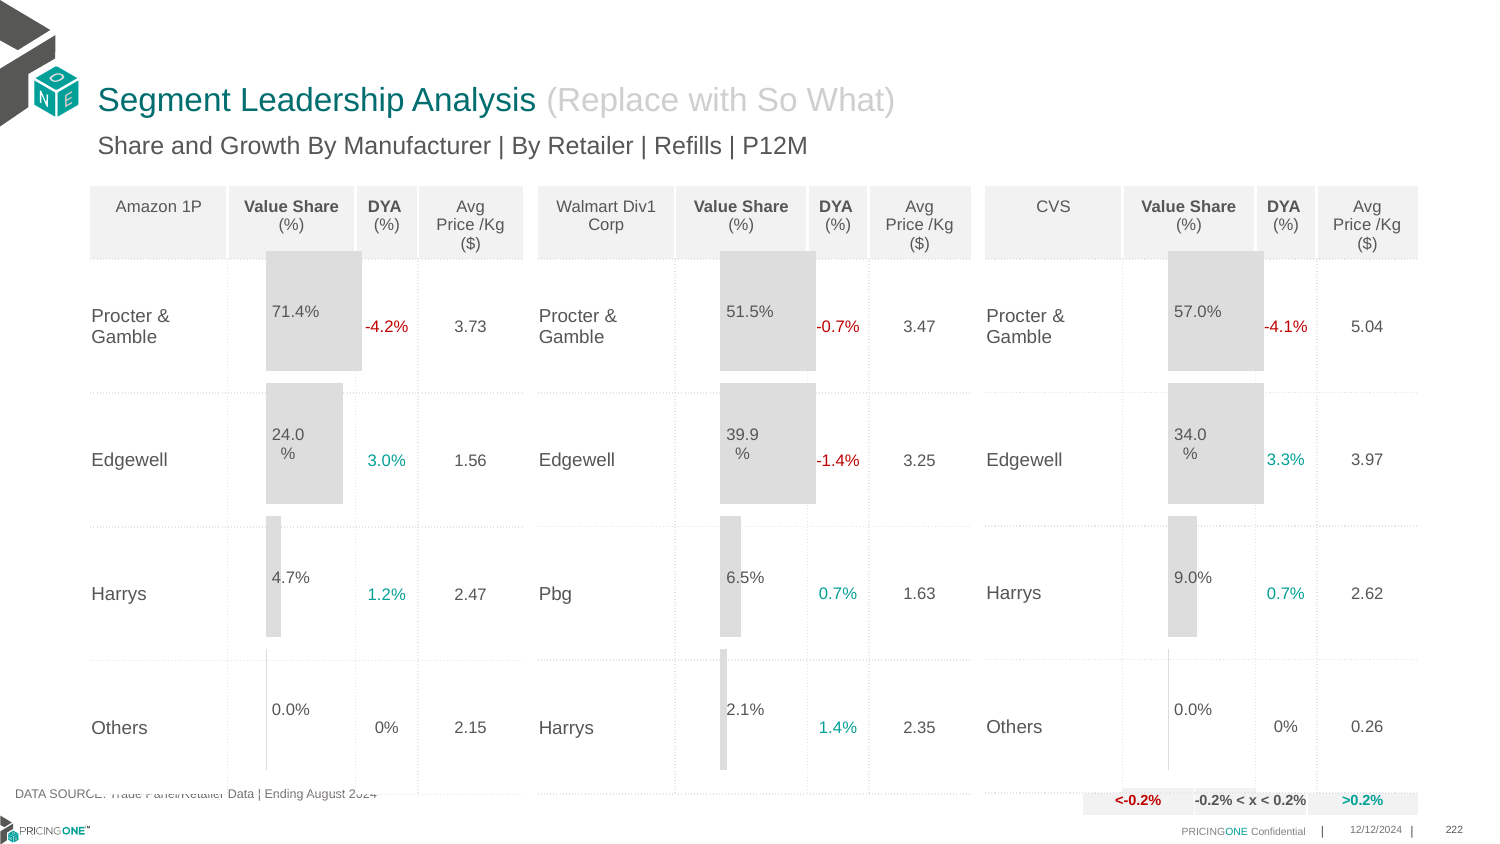

# Segment Leadership Analysis (Replace with So What)
Share and Growth By Manufacturer | By Retailer | Refills | P12M
| Walmart Div1 Corp | Value Share (%) | DYA (%) | Avg Price /Kg ($) |
| --- | --- | --- | --- |
| Procter & Gamble |  | -0.7% | 3.47 |
| Edgewell |  | -1.4% | 3.25 |
| Pbg |  | 0.7% | 1.63 |
| Harrys |  | 1.4% | 2.35 |
| Amazon 1P | Value Share (%) | DYA (%) | Avg Price /Kg ($) |
| --- | --- | --- | --- |
| Procter & Gamble |  | -4.2% | 3.73 |
| Edgewell |  | 3.0% | 1.56 |
| Harrys |  | 1.2% | 2.47 |
| Others |  | 0% | 2.15 |
| CVS | Value Share (%) | DYA (%) | Avg Price /Kg ($) |
| --- | --- | --- | --- |
| Procter & Gamble |  | -4.1% | 5.04 |
| Edgewell |  | 3.3% | 3.97 |
| Harrys |  | 0.7% | 2.62 |
| Others |  | 0% | 0.26 |

### Chart

| Category | Amazon 1P | Refills |
|---|---|
| None | 0.7135676248494112 |

### Chart

| Category | Walmart Div1 Corp | Refills |
|---|---|
| None | 0.5147921545547003 |

### Chart

| Category | CVS | Refills |
|---|---|
| None | 0.5701462941090201 |
DATA SOURCE: Trade Panel/Retailer Data | Ending August 2024
| <-0.2% | -0.2% < x < 0.2% | >0.2% |
| --- | --- | --- |

12/12/2024
222